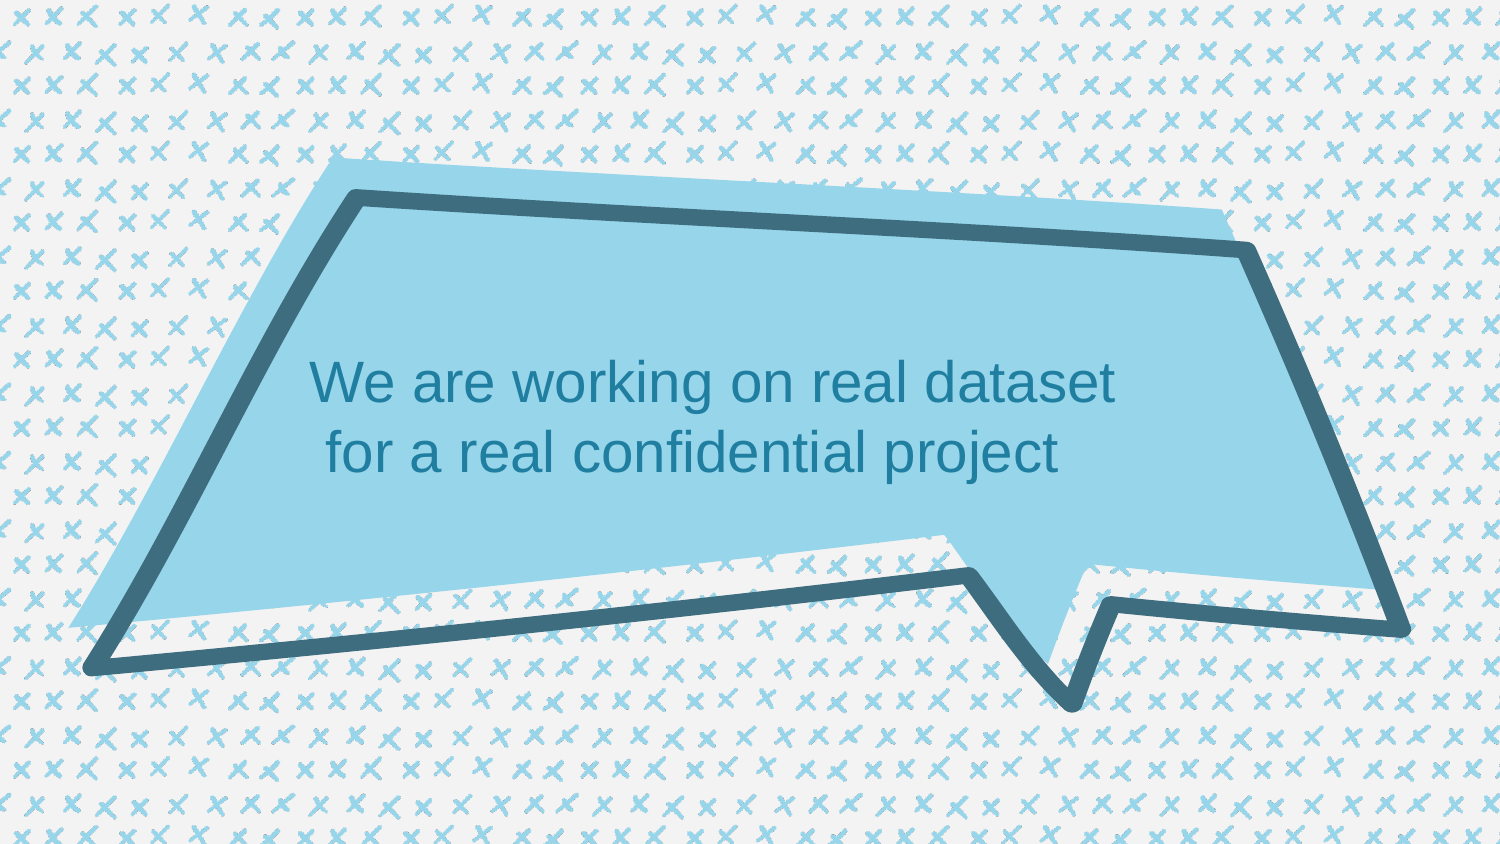

# We are working on real dataset for a real confidential project